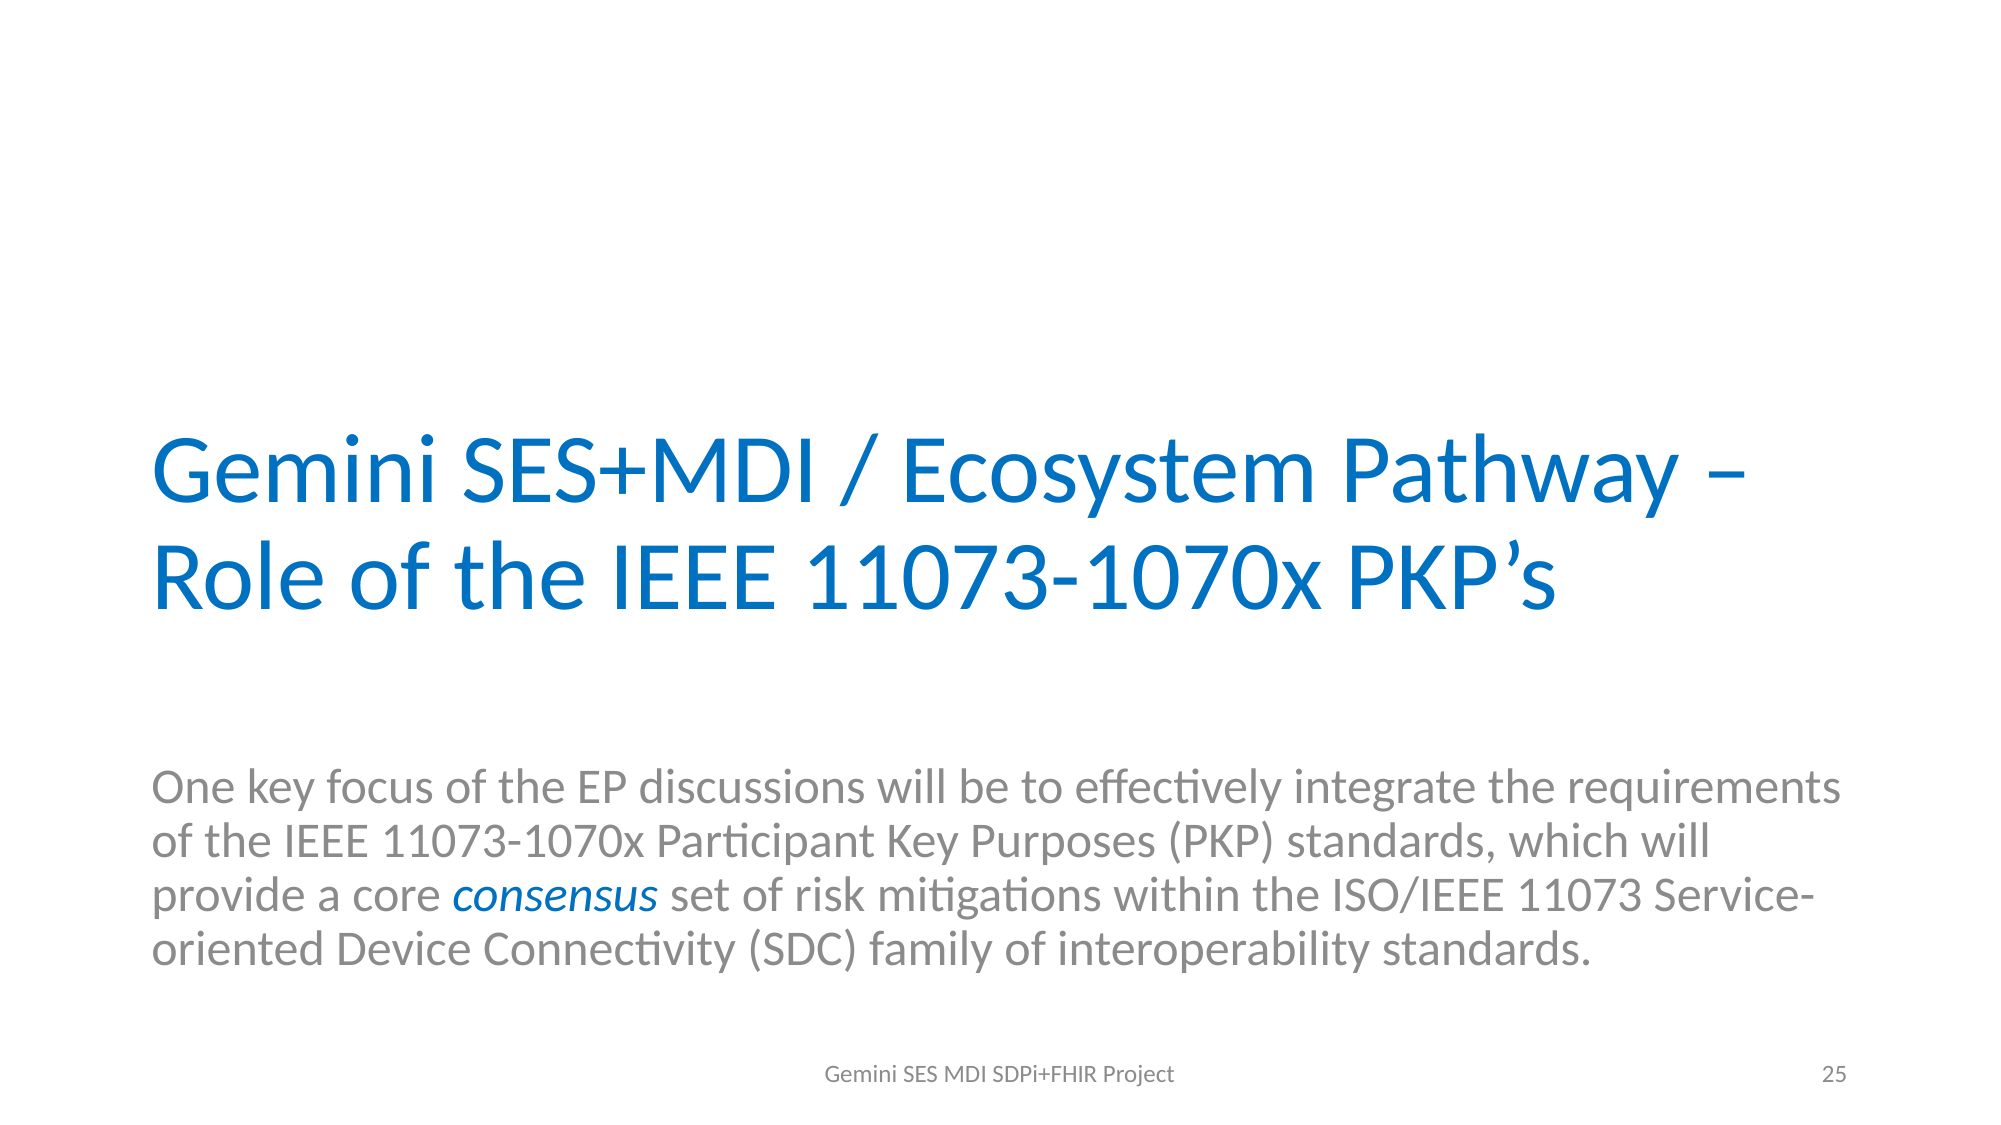

# Gemini SES+MDI / Ecosystem Pathway – Role of the IEEE 11073-1070x PKP’s
One key focus of the EP discussions will be to effectively integrate the requirements of the IEEE 11073-1070x Participant Key Purposes (PKP) standards, which will provide a core consensus set of risk mitigations within the ISO/IEEE 11073 Service-oriented Device Connectivity (SDC) family of interoperability standards.
Gemini SES MDI SDPi+FHIR Project
25